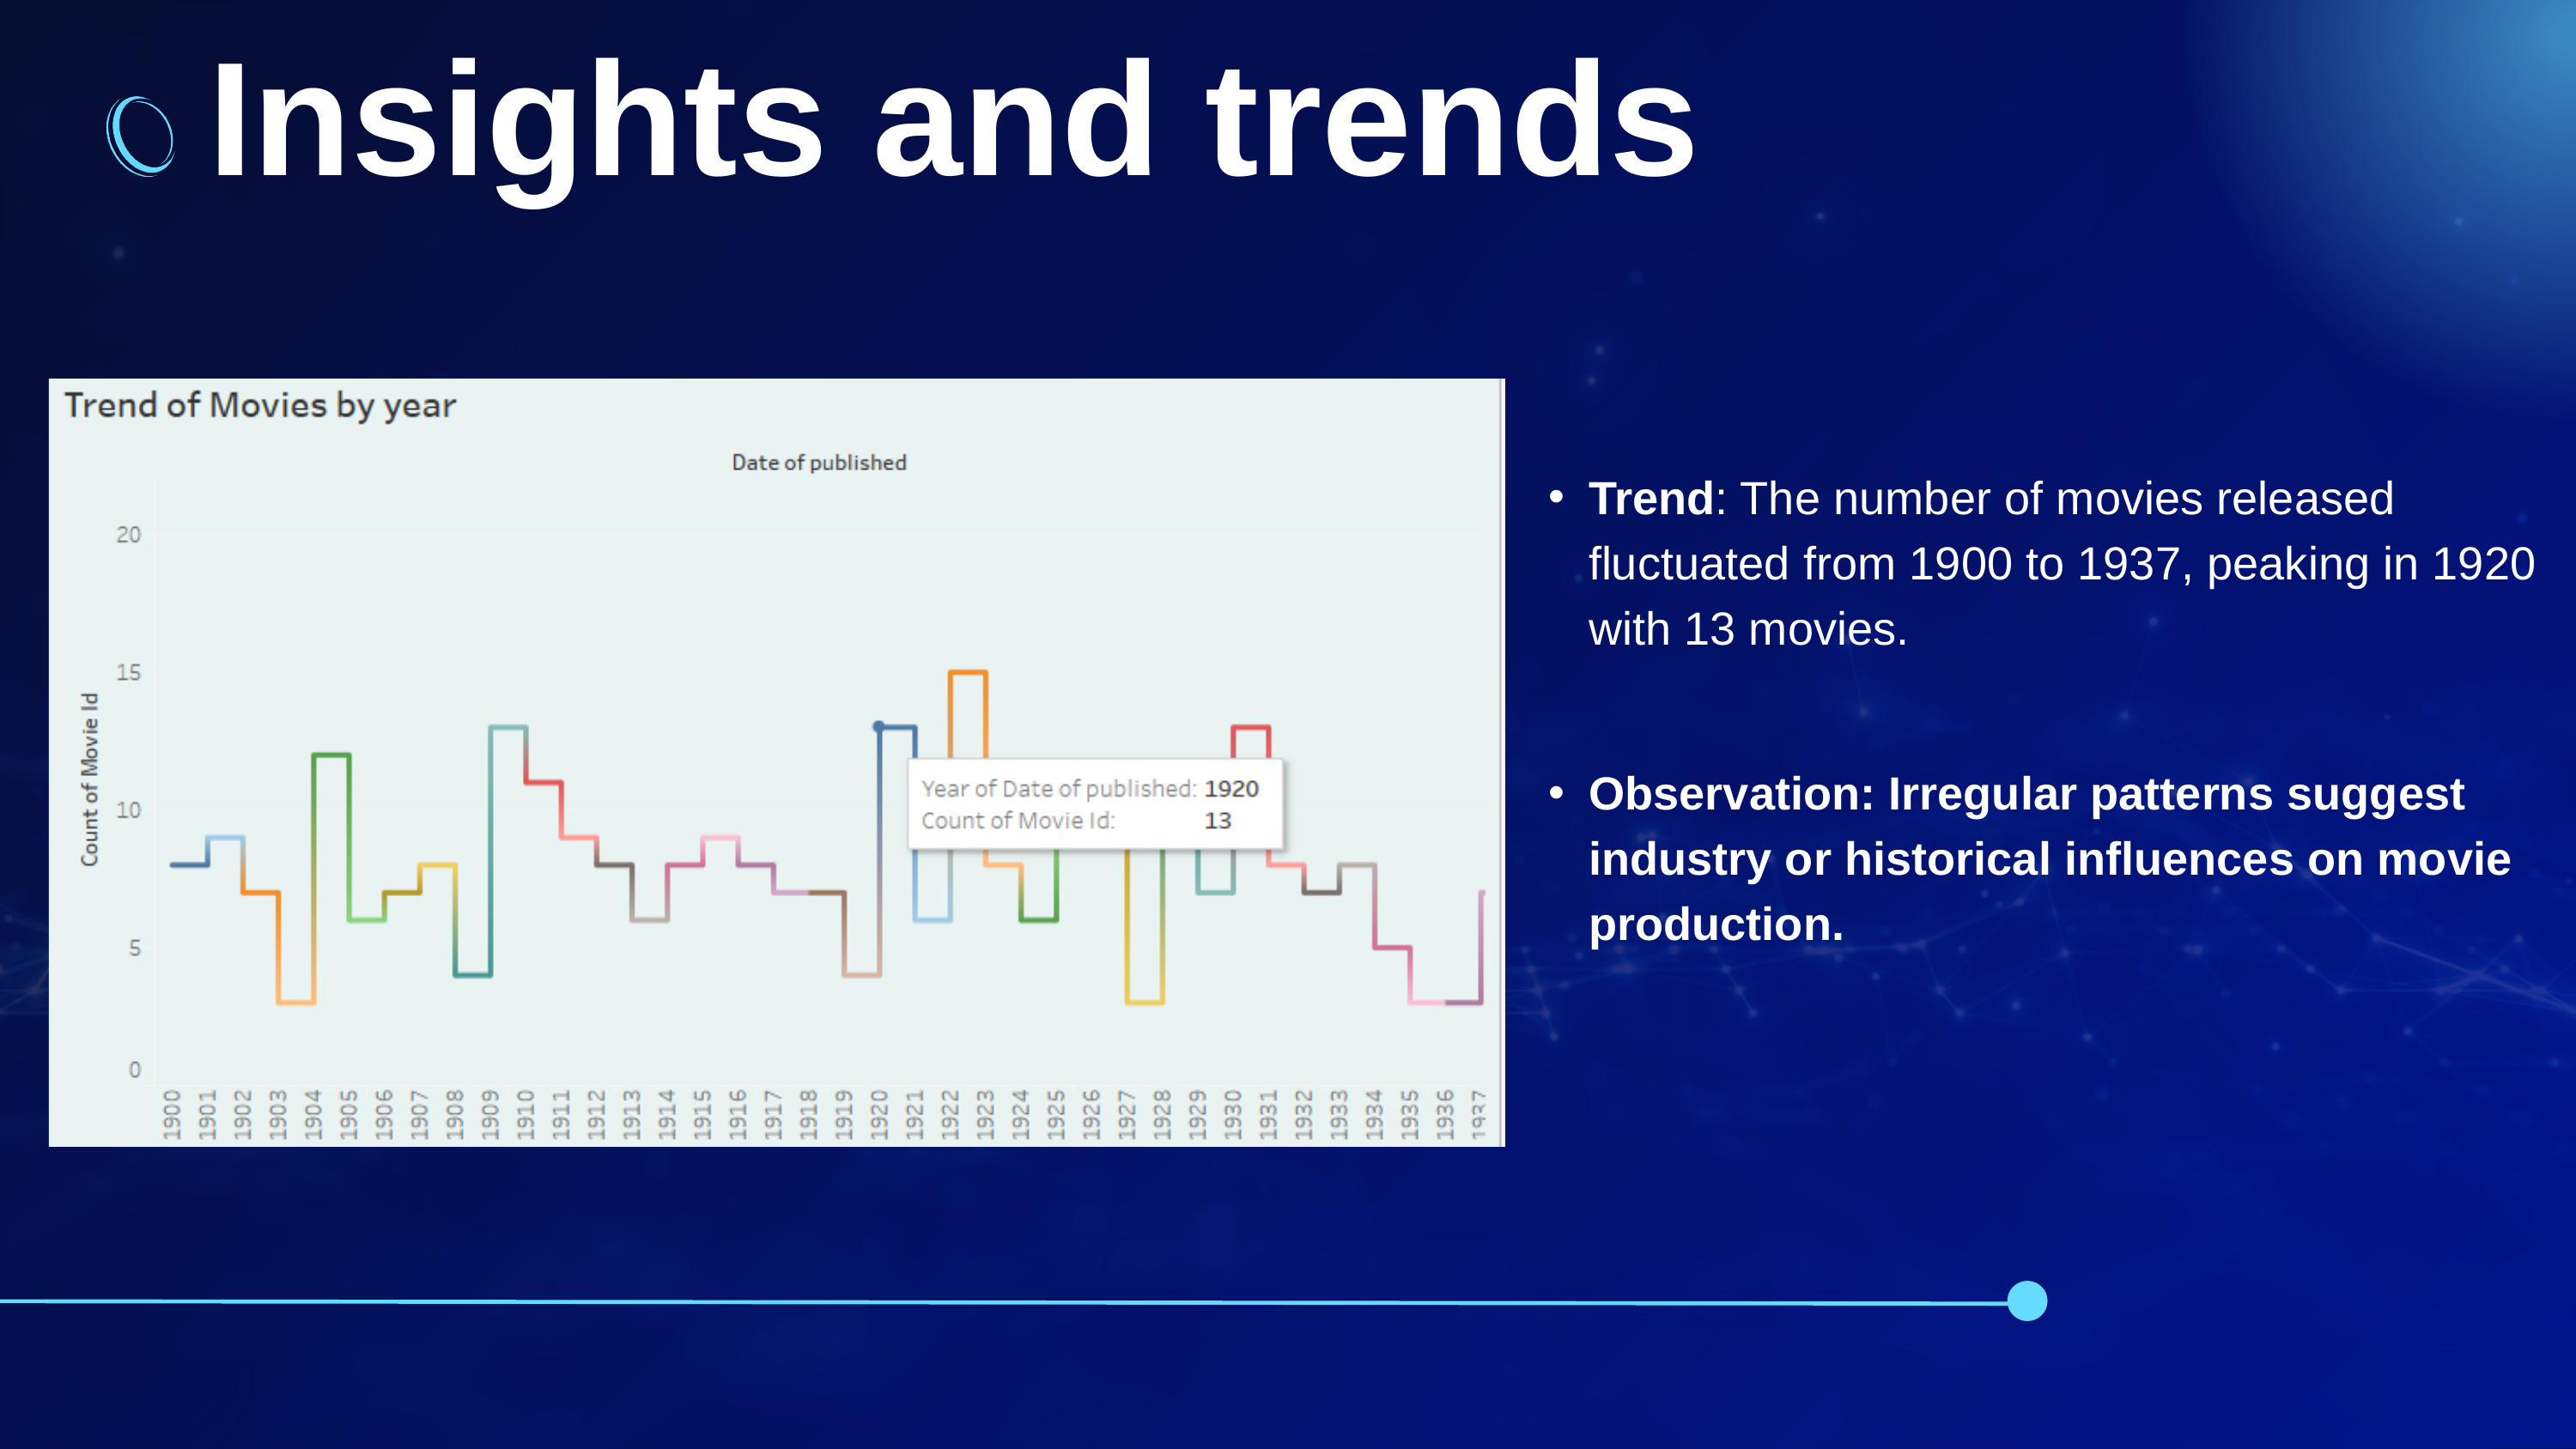

Insights and trends

Trend: The number of movies released fluctuated from 1900 to 1937, peaking in 1920 with 13 movies.
Observation: Irregular patterns suggest industry or historical influences on movie production.